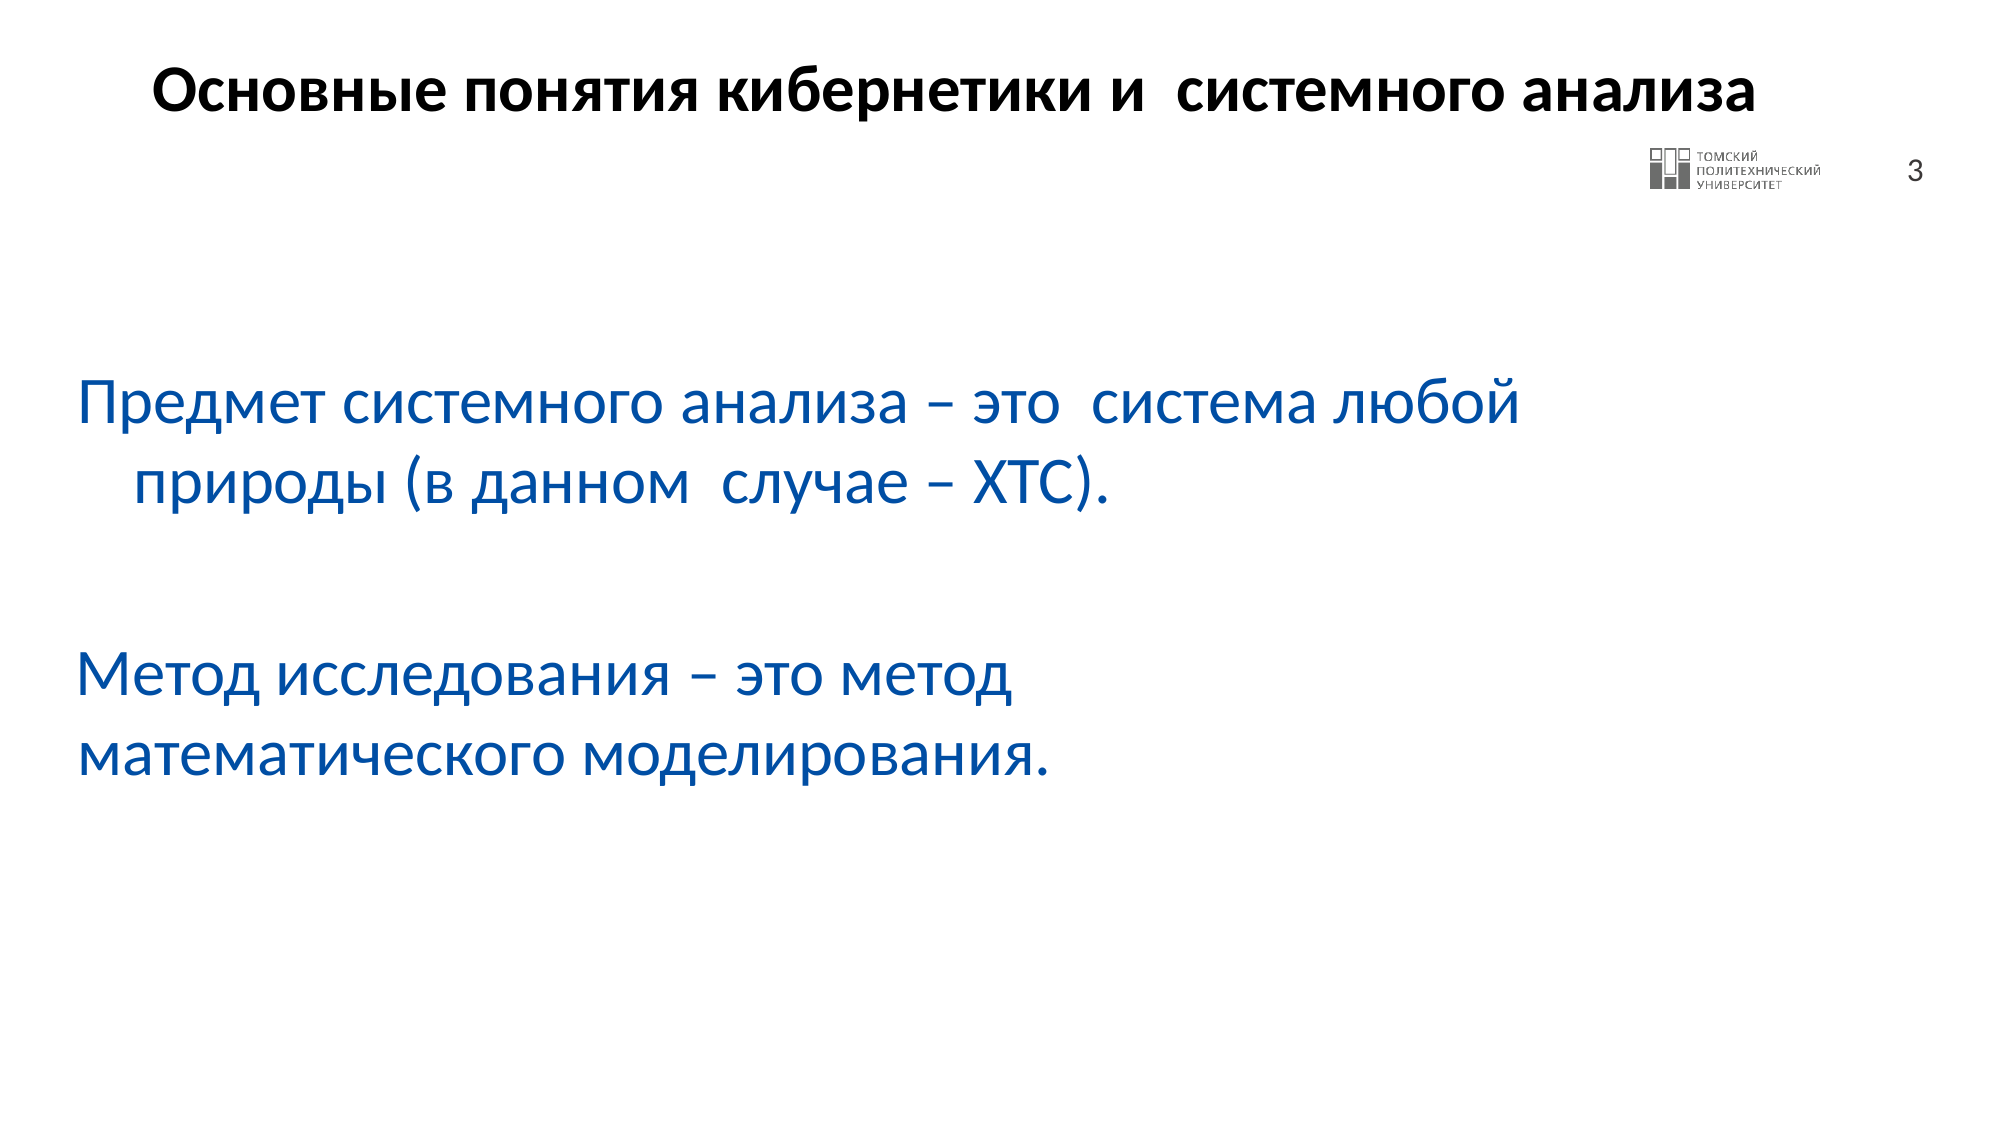

# Основные понятия кибернетики и  системного анализа
Предмет системного анализа – это  система любой природы (в данном  случае – ХТС).

Метод исследования – это метод
математического моделирования.